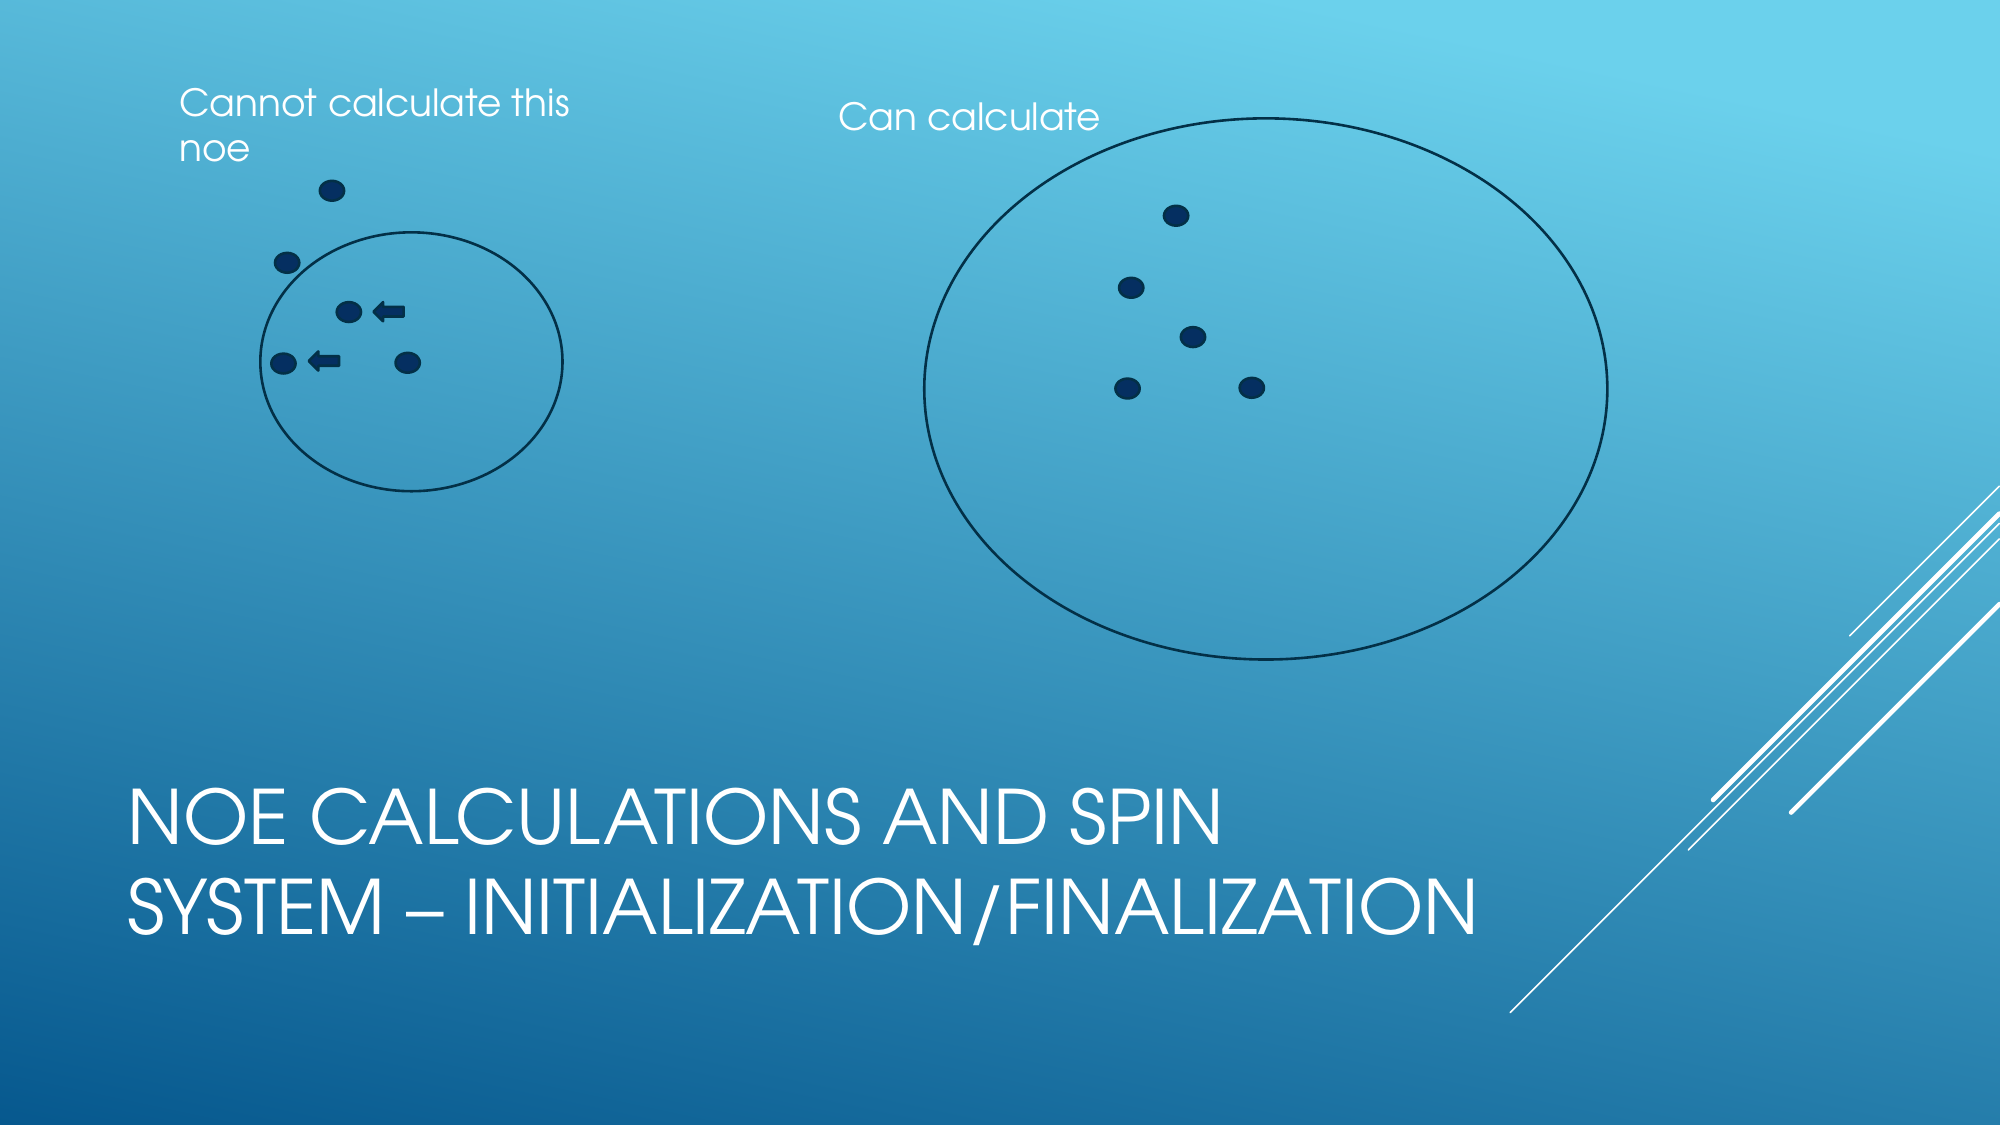

Cannot calculate this noe
Can calculate

# Noe calculations and spin system – initialization/finalization